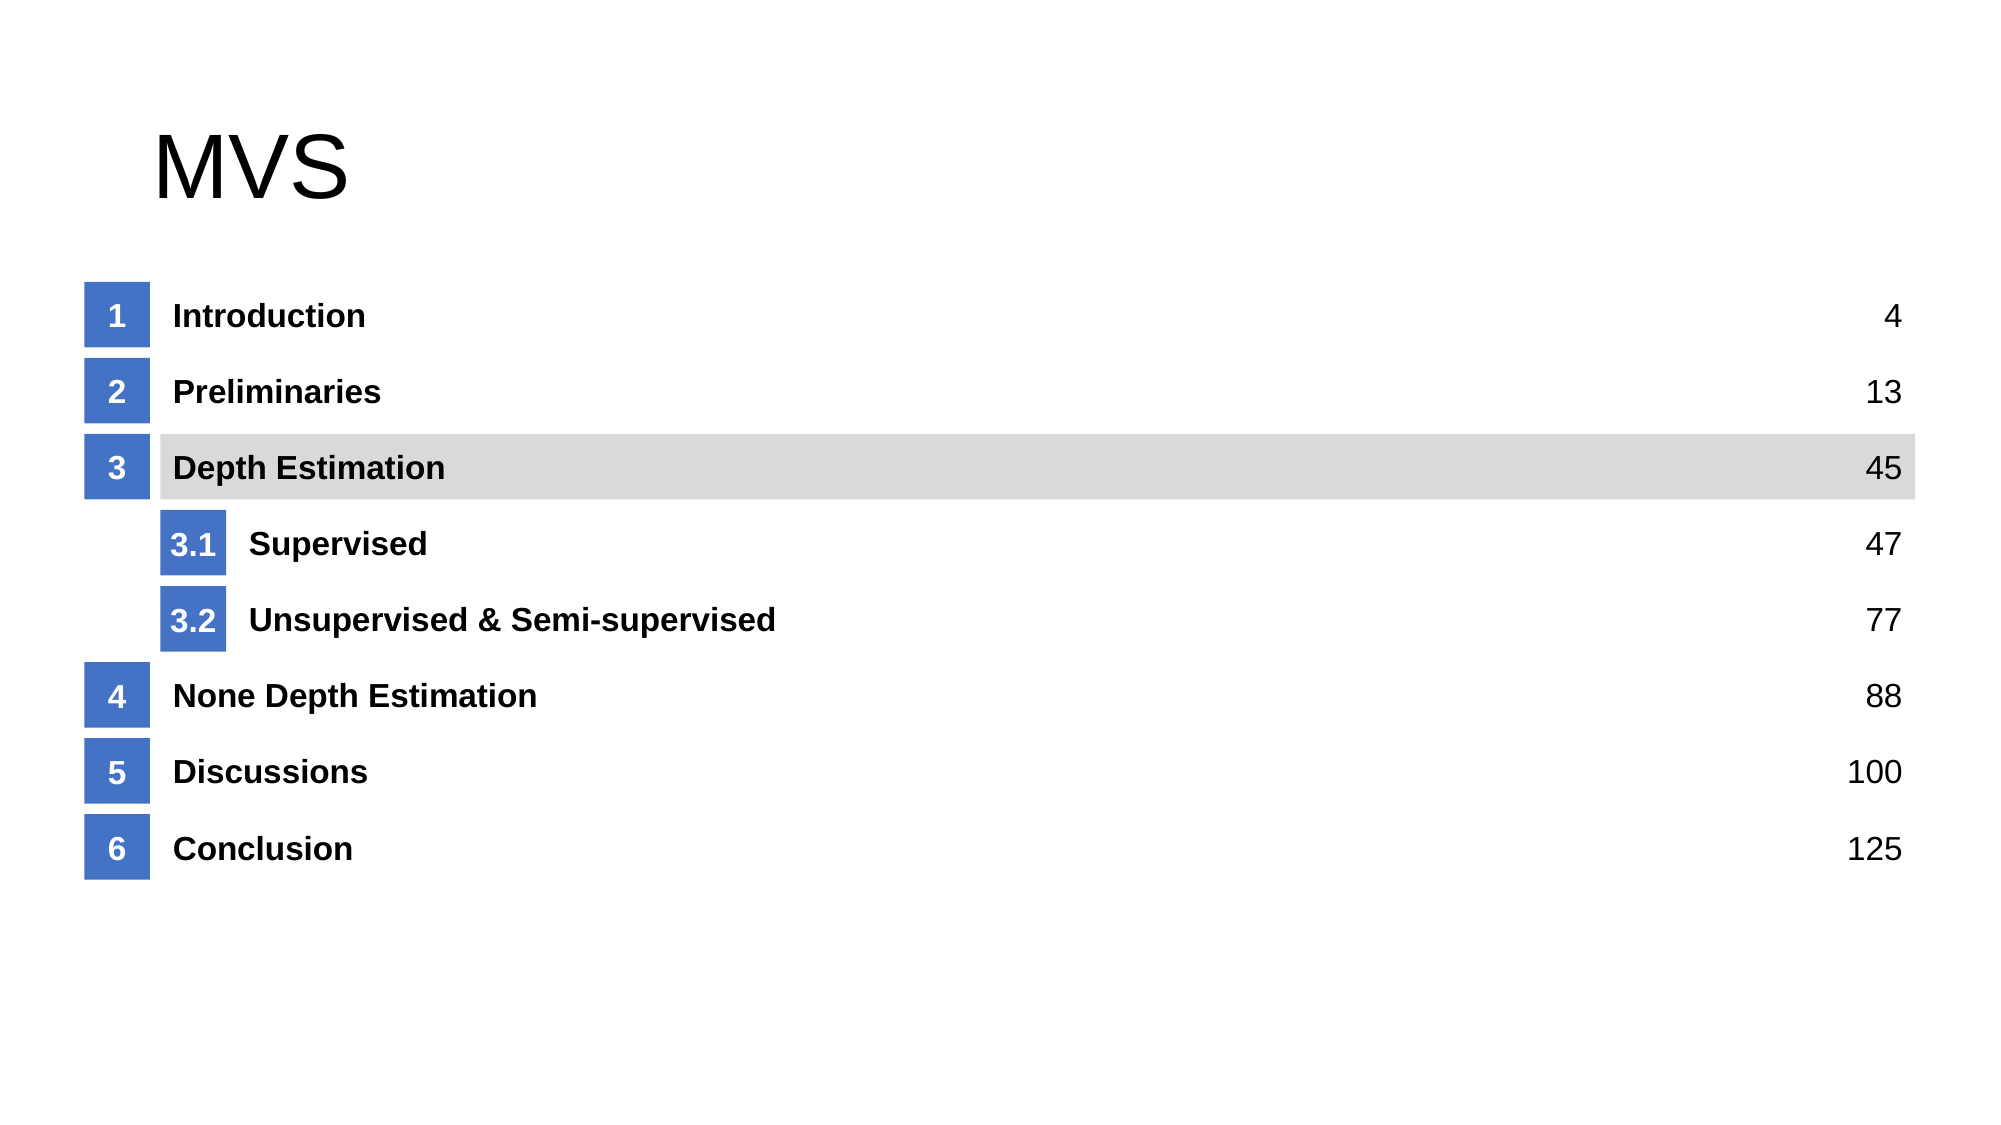

# MVS
1
Introduction
4
2
Preliminaries
13
3

Depth Estimation
45
3.1
Supervised
47
3.2
Unsupervised & Semi-supervised
77
4
None Depth Estimation
88
5
Discussions
100
6
Conclusion
125